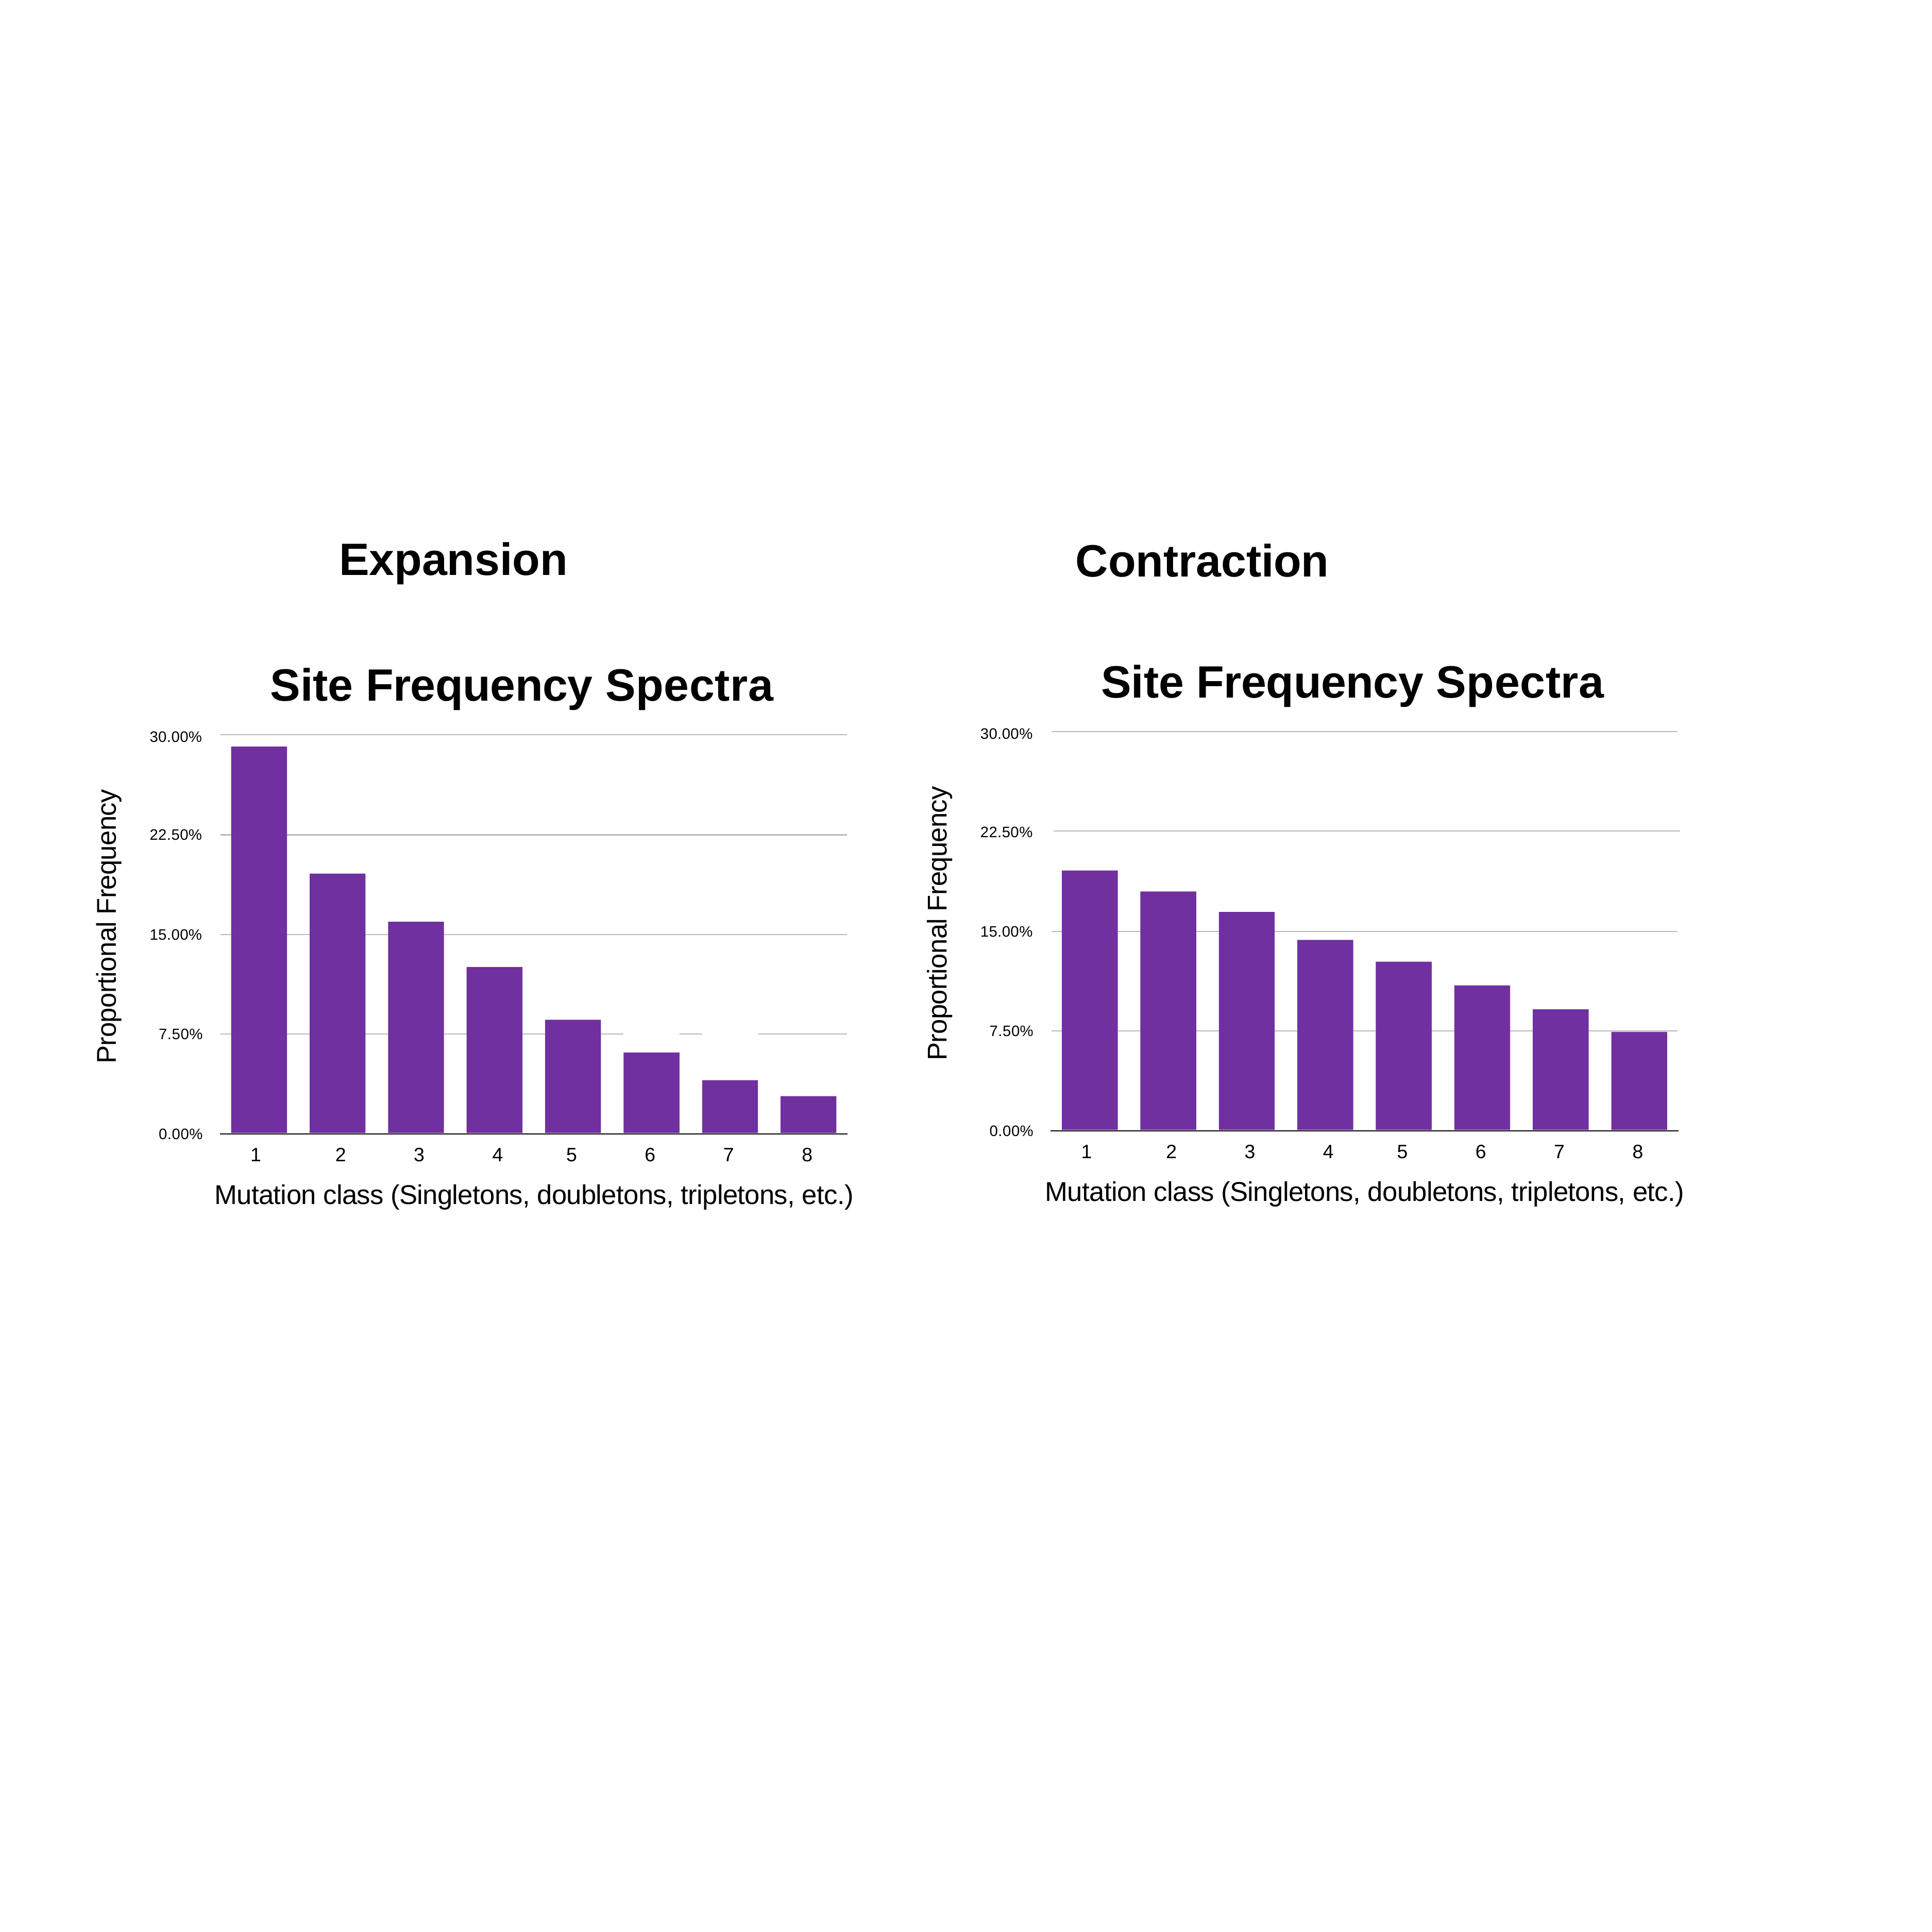

Expansion
Contraction
Site Frequency Spectra
Site Frequency Spectra
30.00%
30.00%

22.50%
22.50%

Proportional Frequency
Proportional Frequency

15.00%

15.00%

7.50%
7.50%

0.00%
0.00%
1	2	3	4
1	2	3	4

5
6
7
8
5
6
7
8
Mutation class (Singletons, doubletons, tripletons, etc.)
Mutation class (Singletons, doubletons, tripletons, etc.)